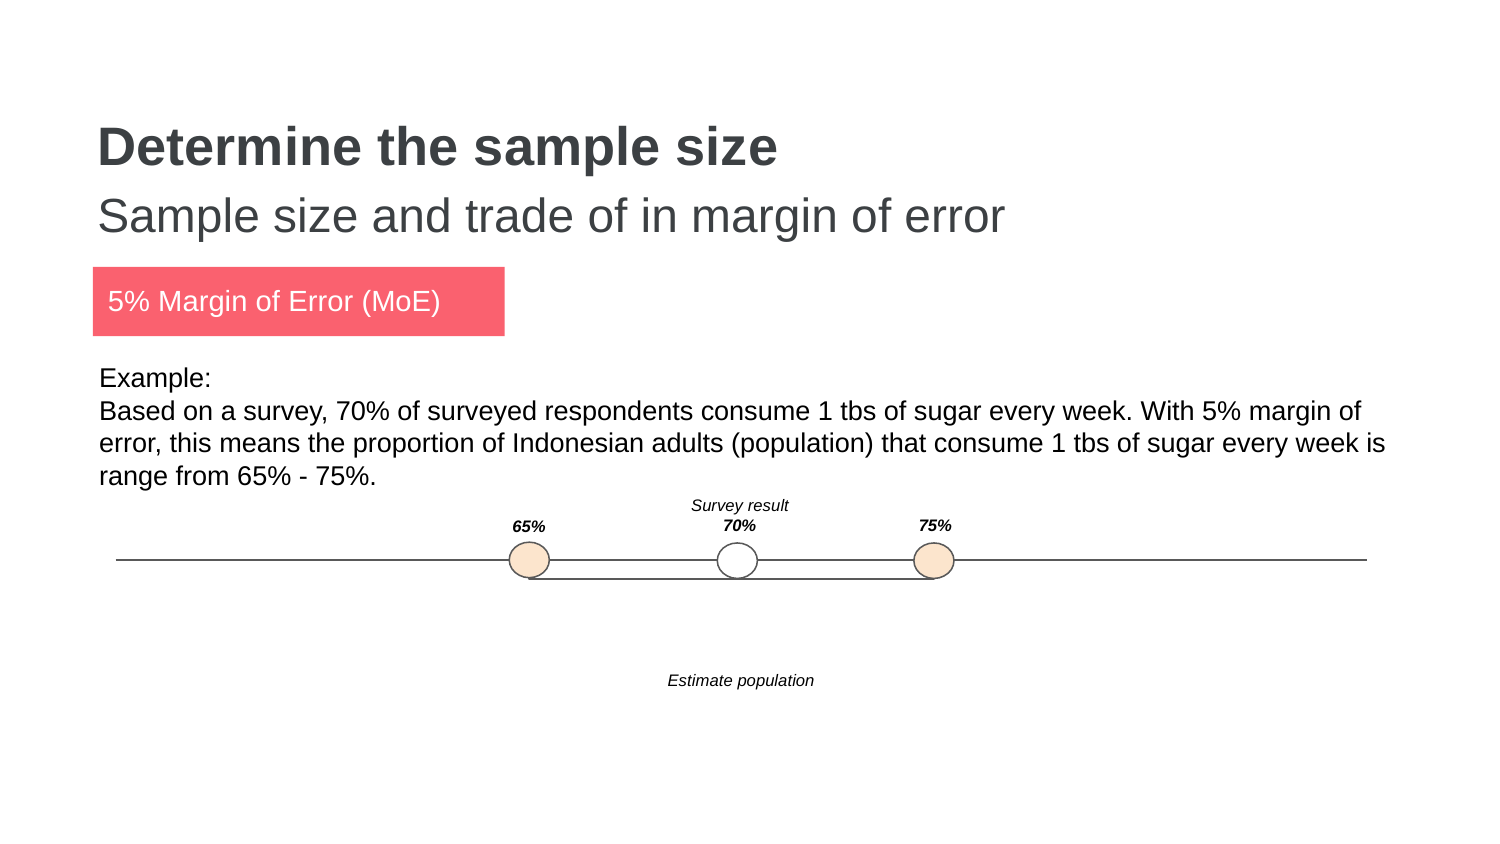

Determine the sample size
Sample size and trade of in margin of error
5% Margin of Error (MoE)
Example:
Based on a survey, 70% of surveyed respondents consume 1 tbs of sugar every week. With 5% margin of error, this means the proportion of Indonesian adults (population) that consume 1 tbs of sugar every week is range from 65% - 75%.
Survey result
70%
75%
65%

Estimate population